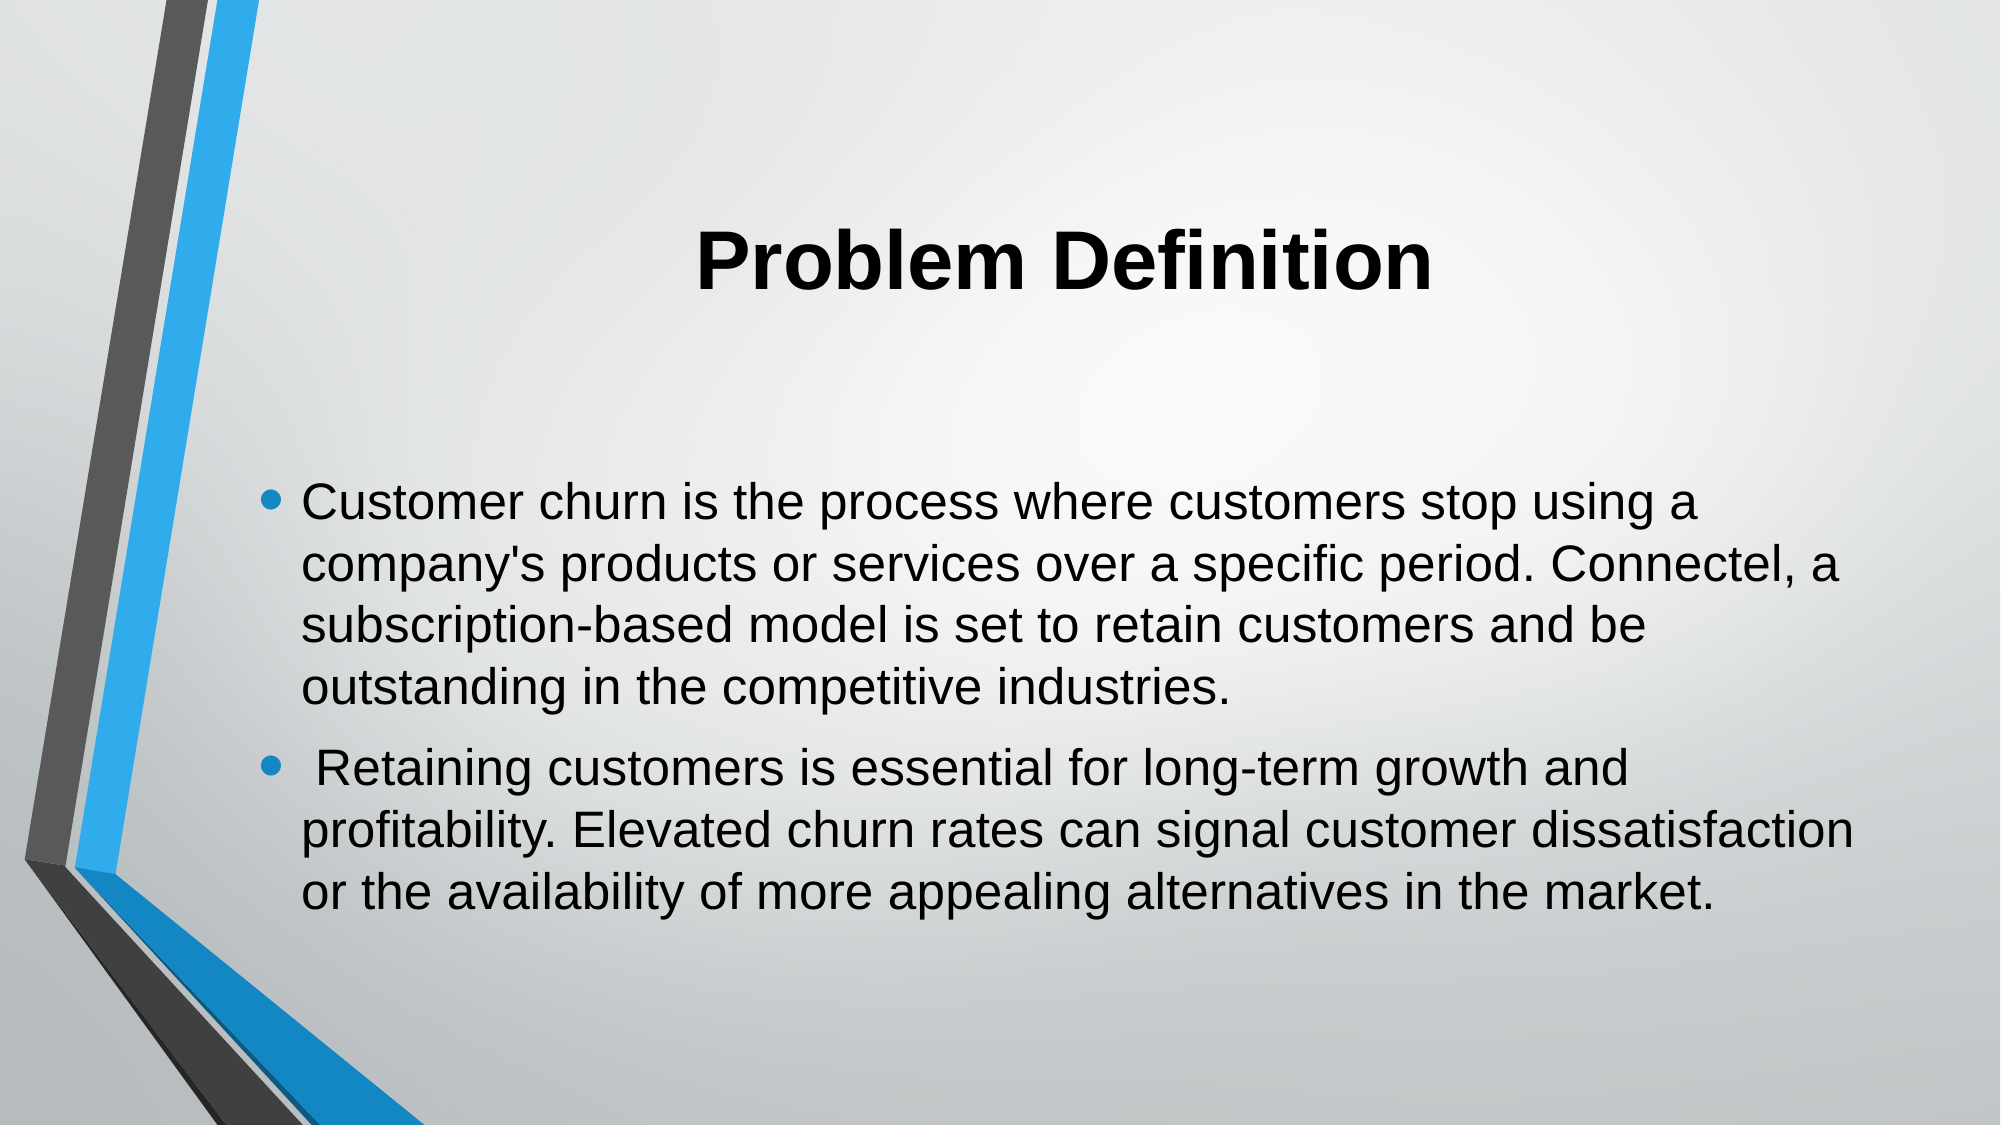

# Problem Definition
Customer churn is the process where customers stop using a company's products or services over a specific period. Connectel, a subscription-based model is set to retain customers and be outstanding in the competitive industries.
 Retaining customers is essential for long-term growth and profitability. Elevated churn rates can signal customer dissatisfaction or the availability of more appealing alternatives in the market.